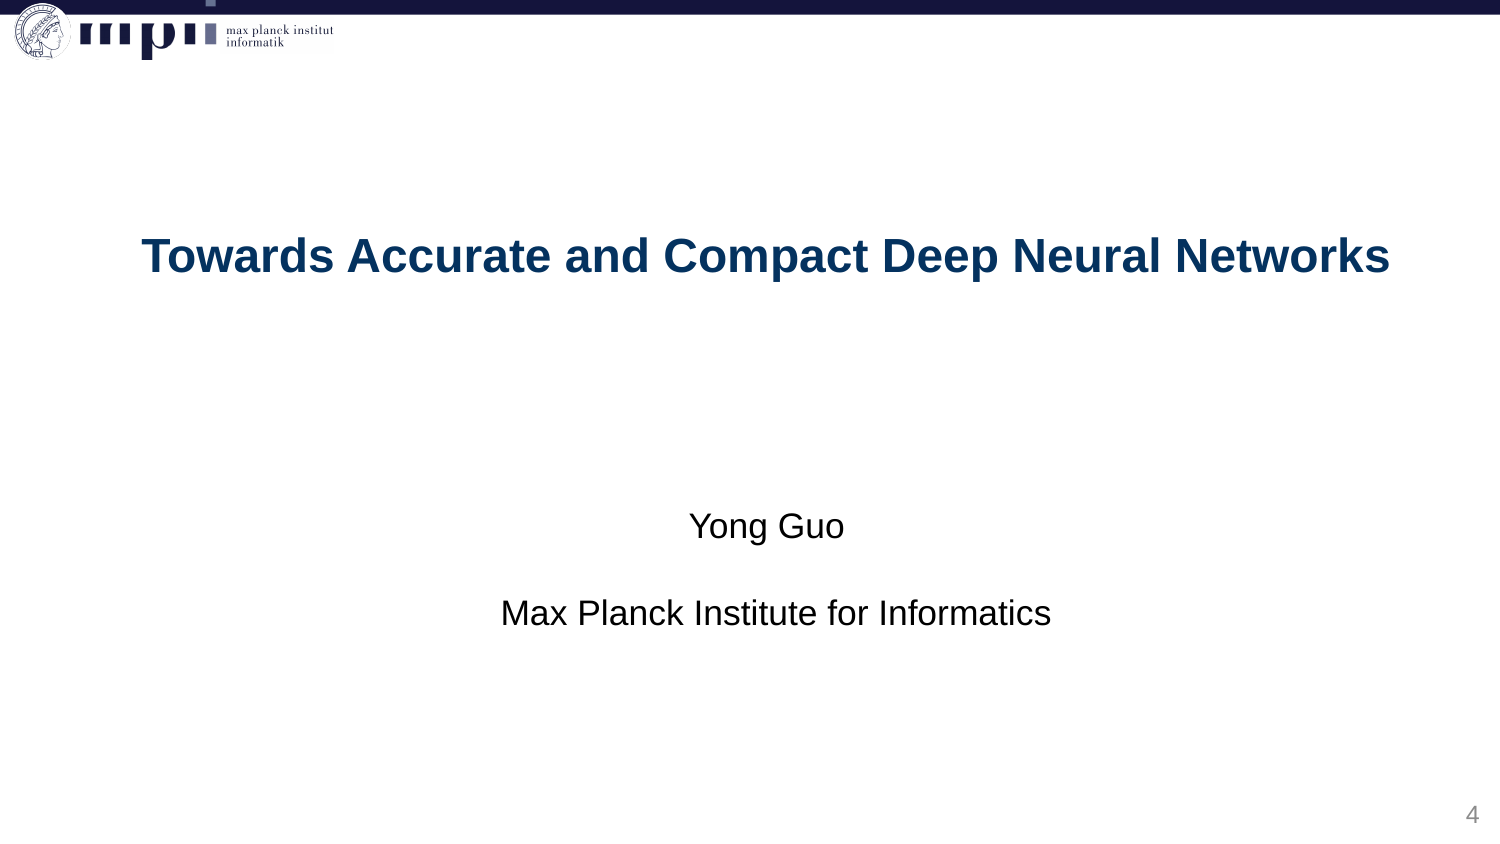

Towards Accurate and Compact Deep Neural Networks
Yong Guo
Max Planck Institute for Informatics
4